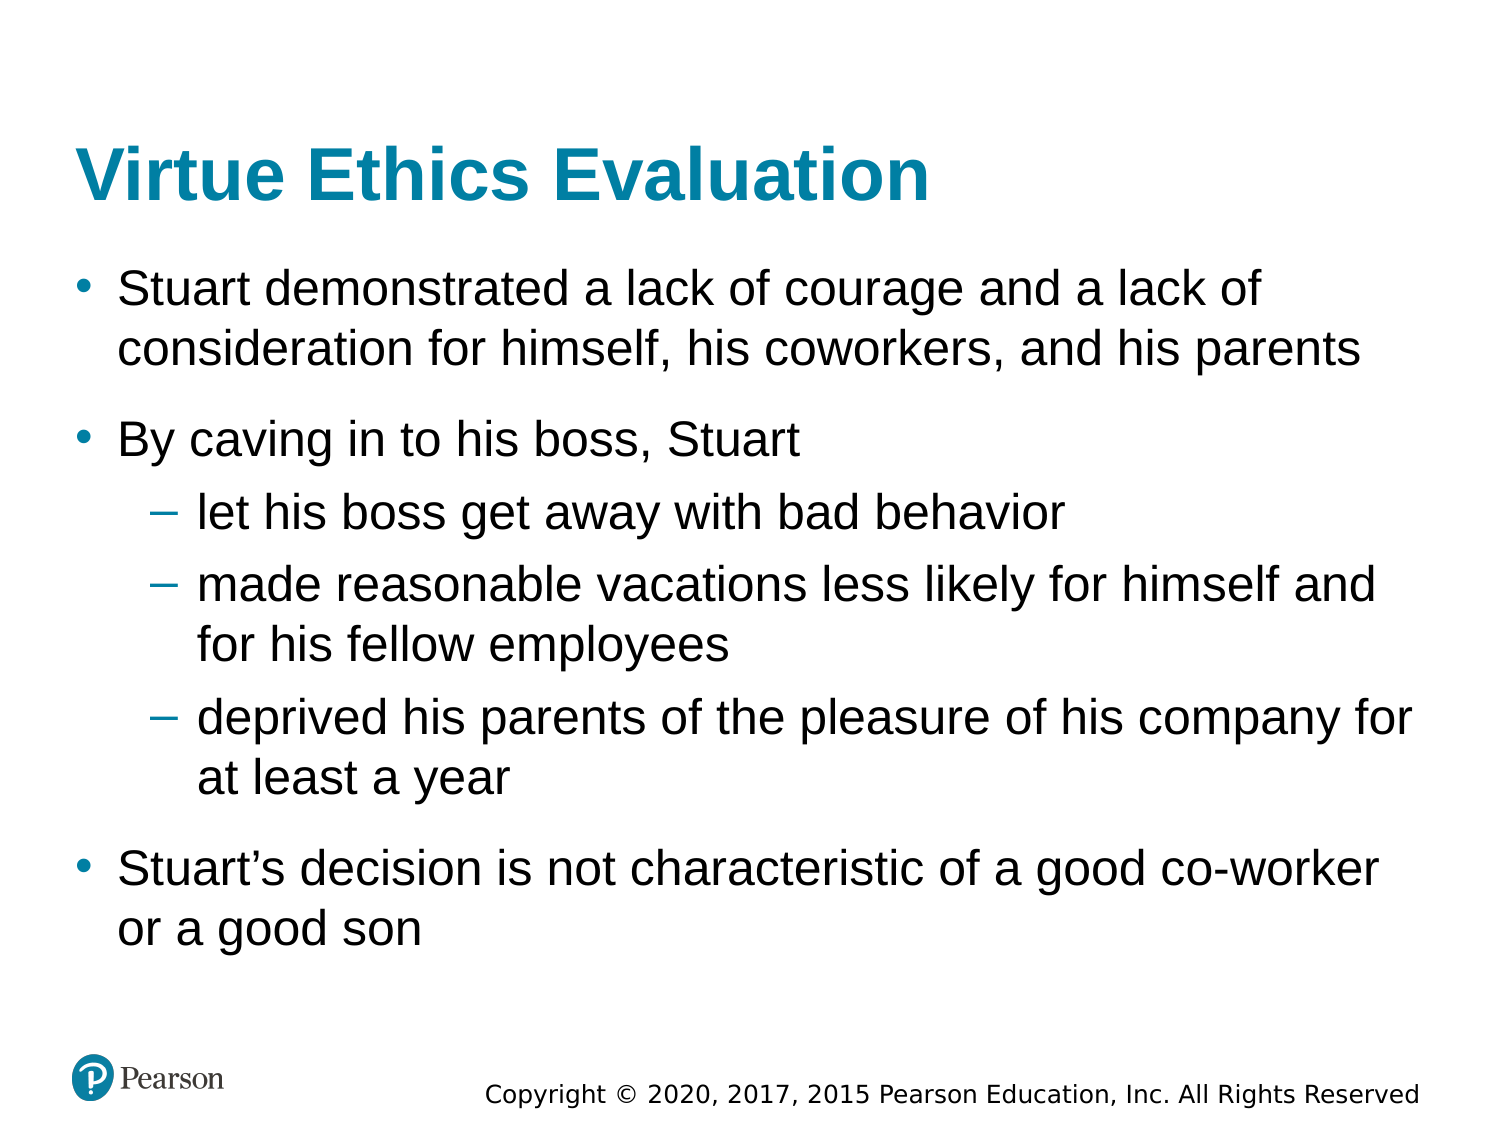

# Virtue Ethics Evaluation
Stuart demonstrated a lack of courage and a lack of consideration for himself, his coworkers, and his parents
By caving in to his boss, Stuart
let his boss get away with bad behavior
made reasonable vacations less likely for himself and for his fellow employees
deprived his parents of the pleasure of his company for at least a year
Stuart’s decision is not characteristic of a good co-worker or a good son